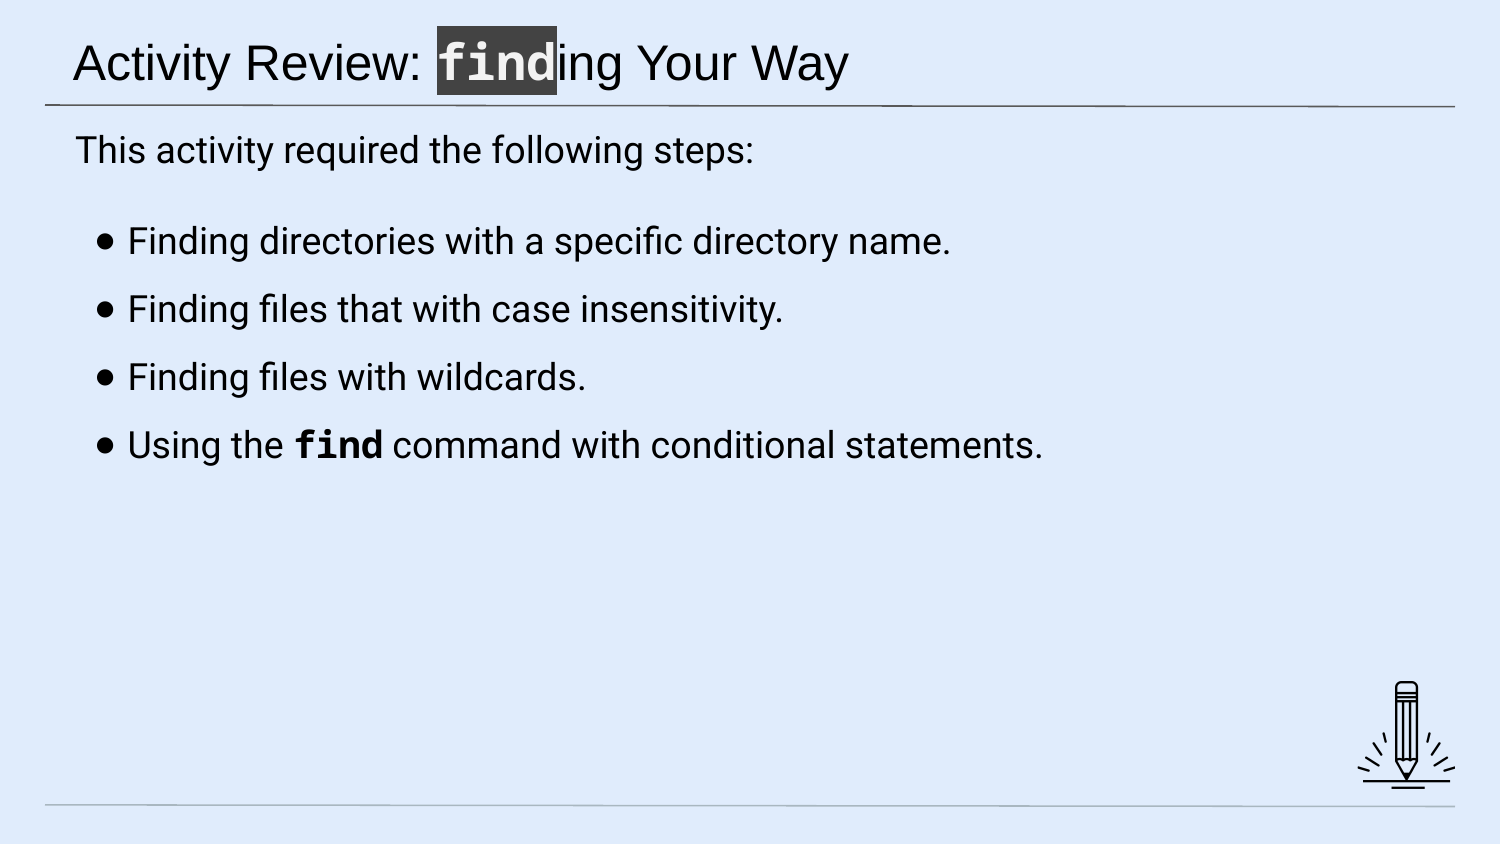

# Activity Review: finding Your Way
This activity required the following steps:
Finding directories with a specific directory name.
Finding files that with case insensitivity.
Finding files with wildcards.
Using the find command with conditional statements.